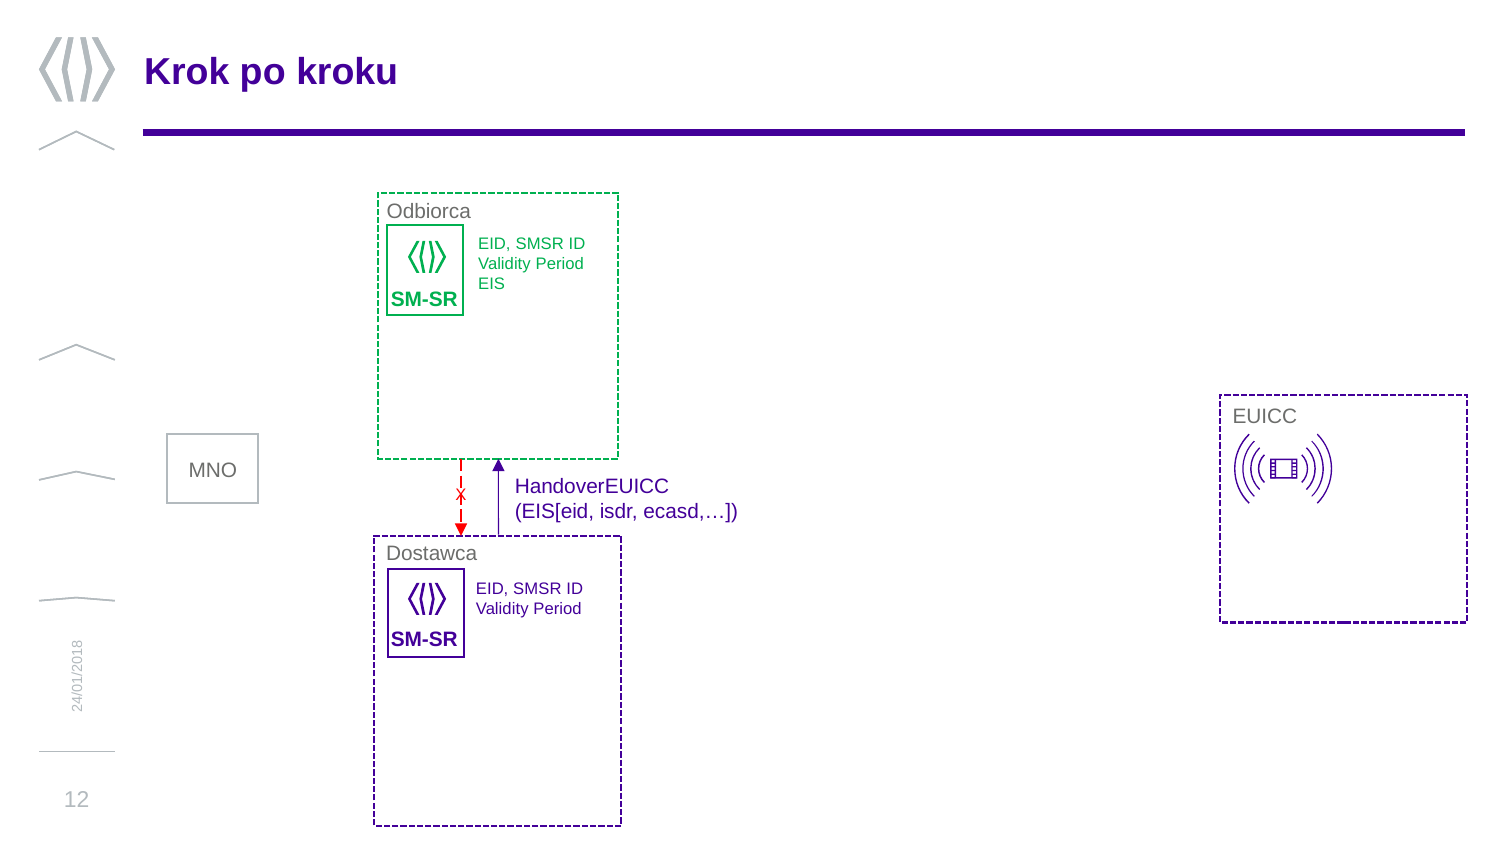

# Krok po kroku
Odbiorca

SM-SR

EID, SMSR ID
Validity Period
EIS

EUICC

MNO
HandoverEUICC
(EIS[eid, isdr, ecasd,…])
X
Dostawca

SM-SR
EID, SMSR ID
Validity Period

24/01/2018
12